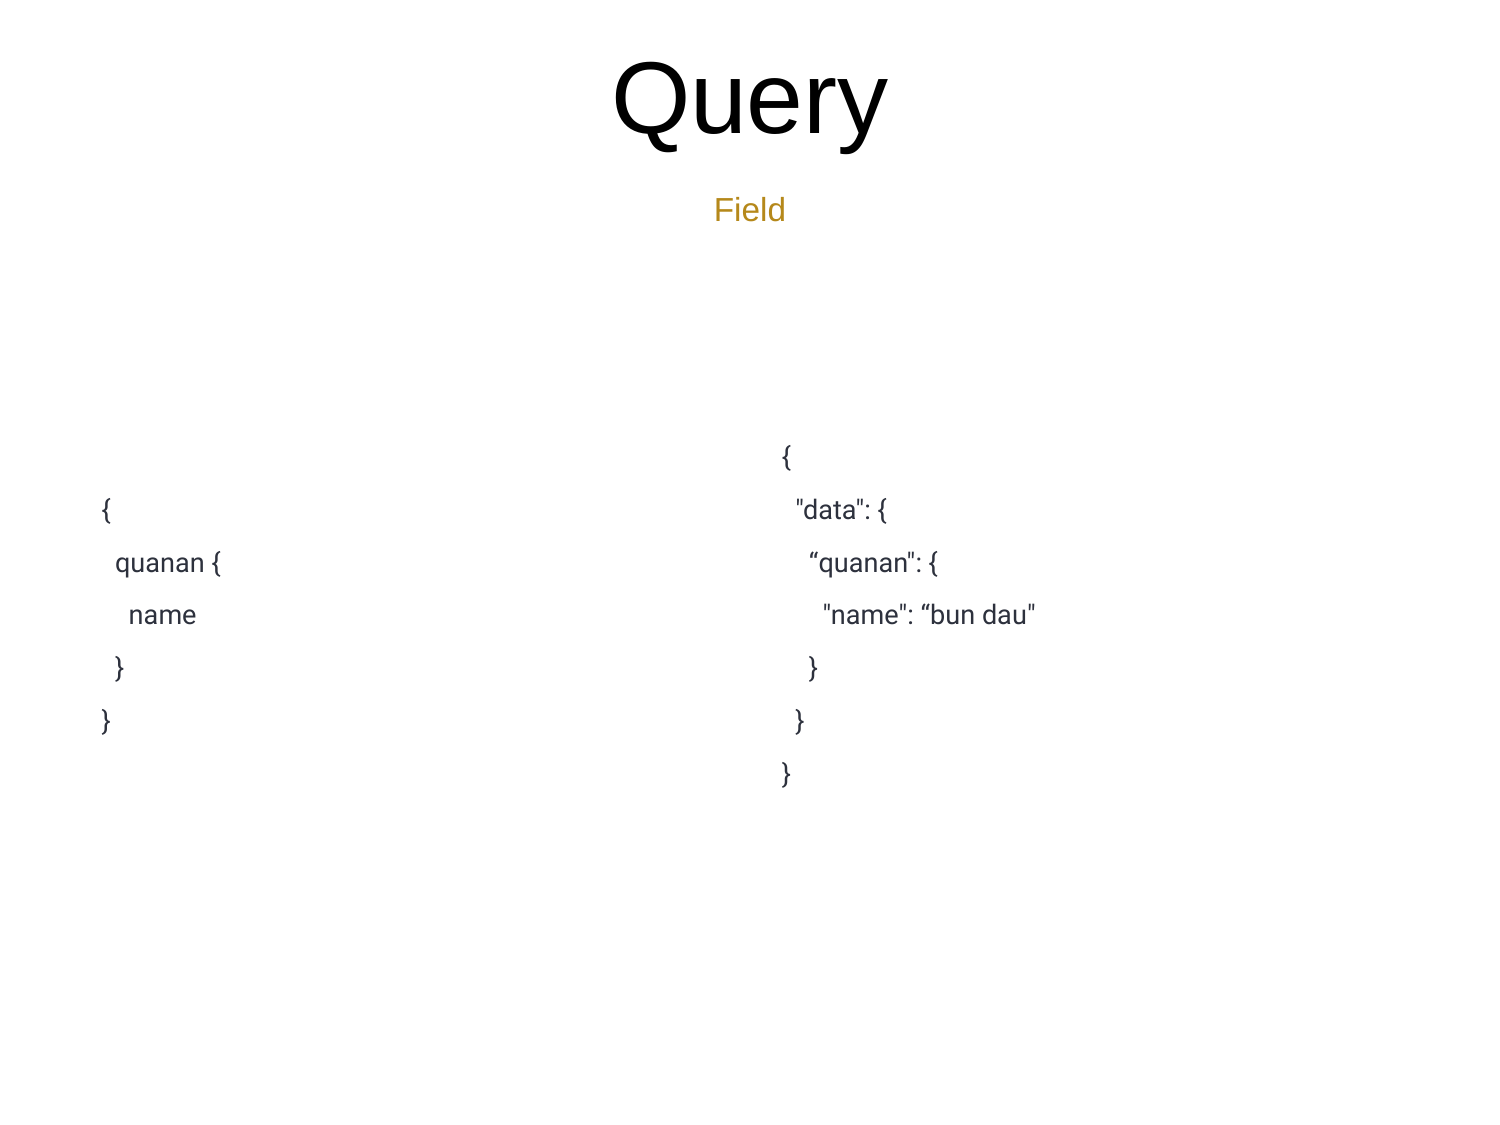

# Query
Field
{
  quanan {
    name
  }
}
{
  "data": {
    “quanan": {
      "name": “bun dau"
    }
  }
}